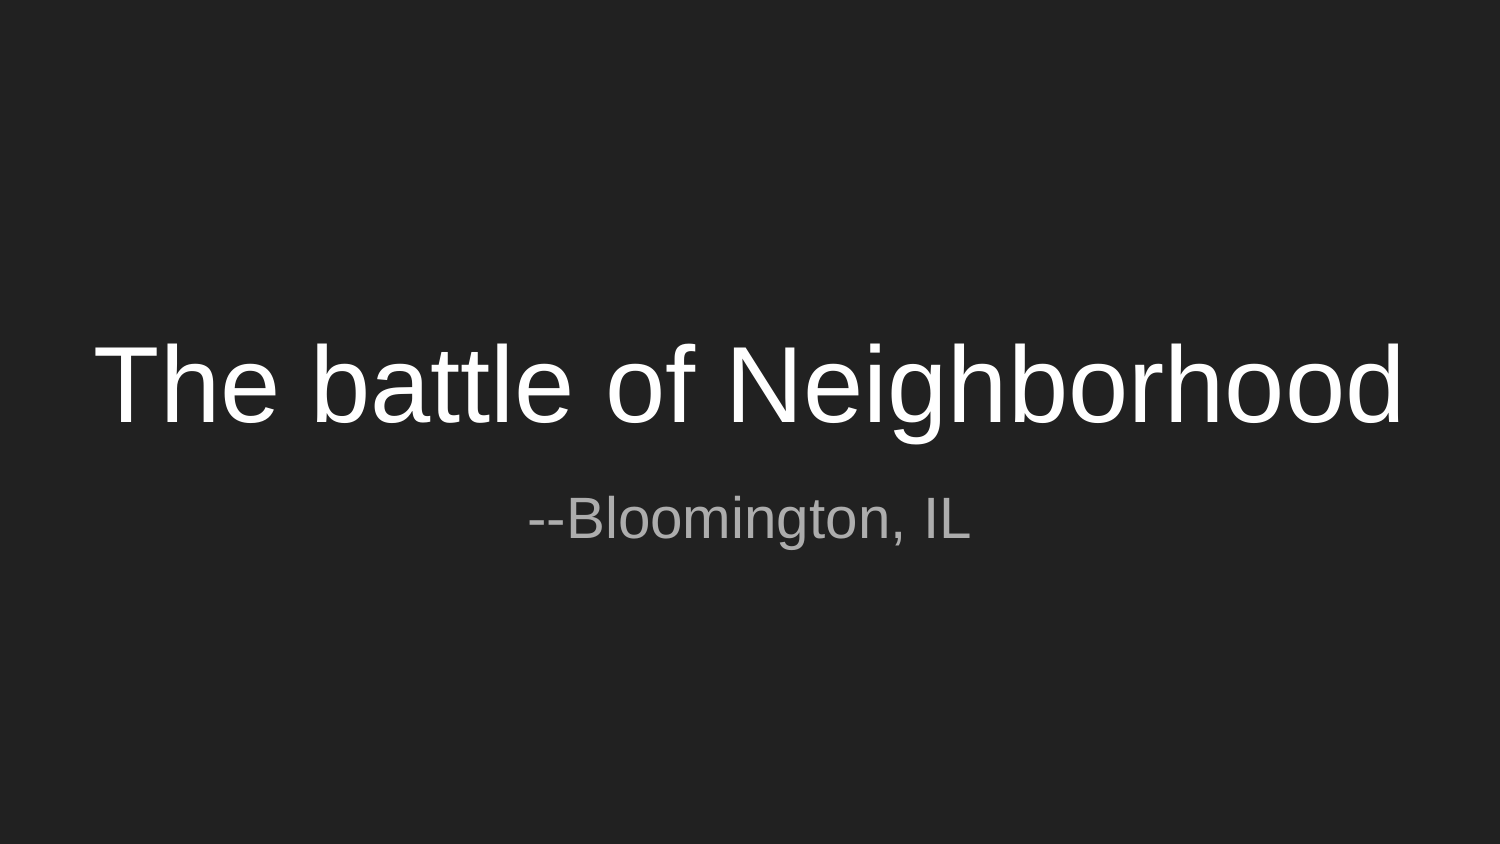

# The battle of Neighborhood
--Bloomington, IL